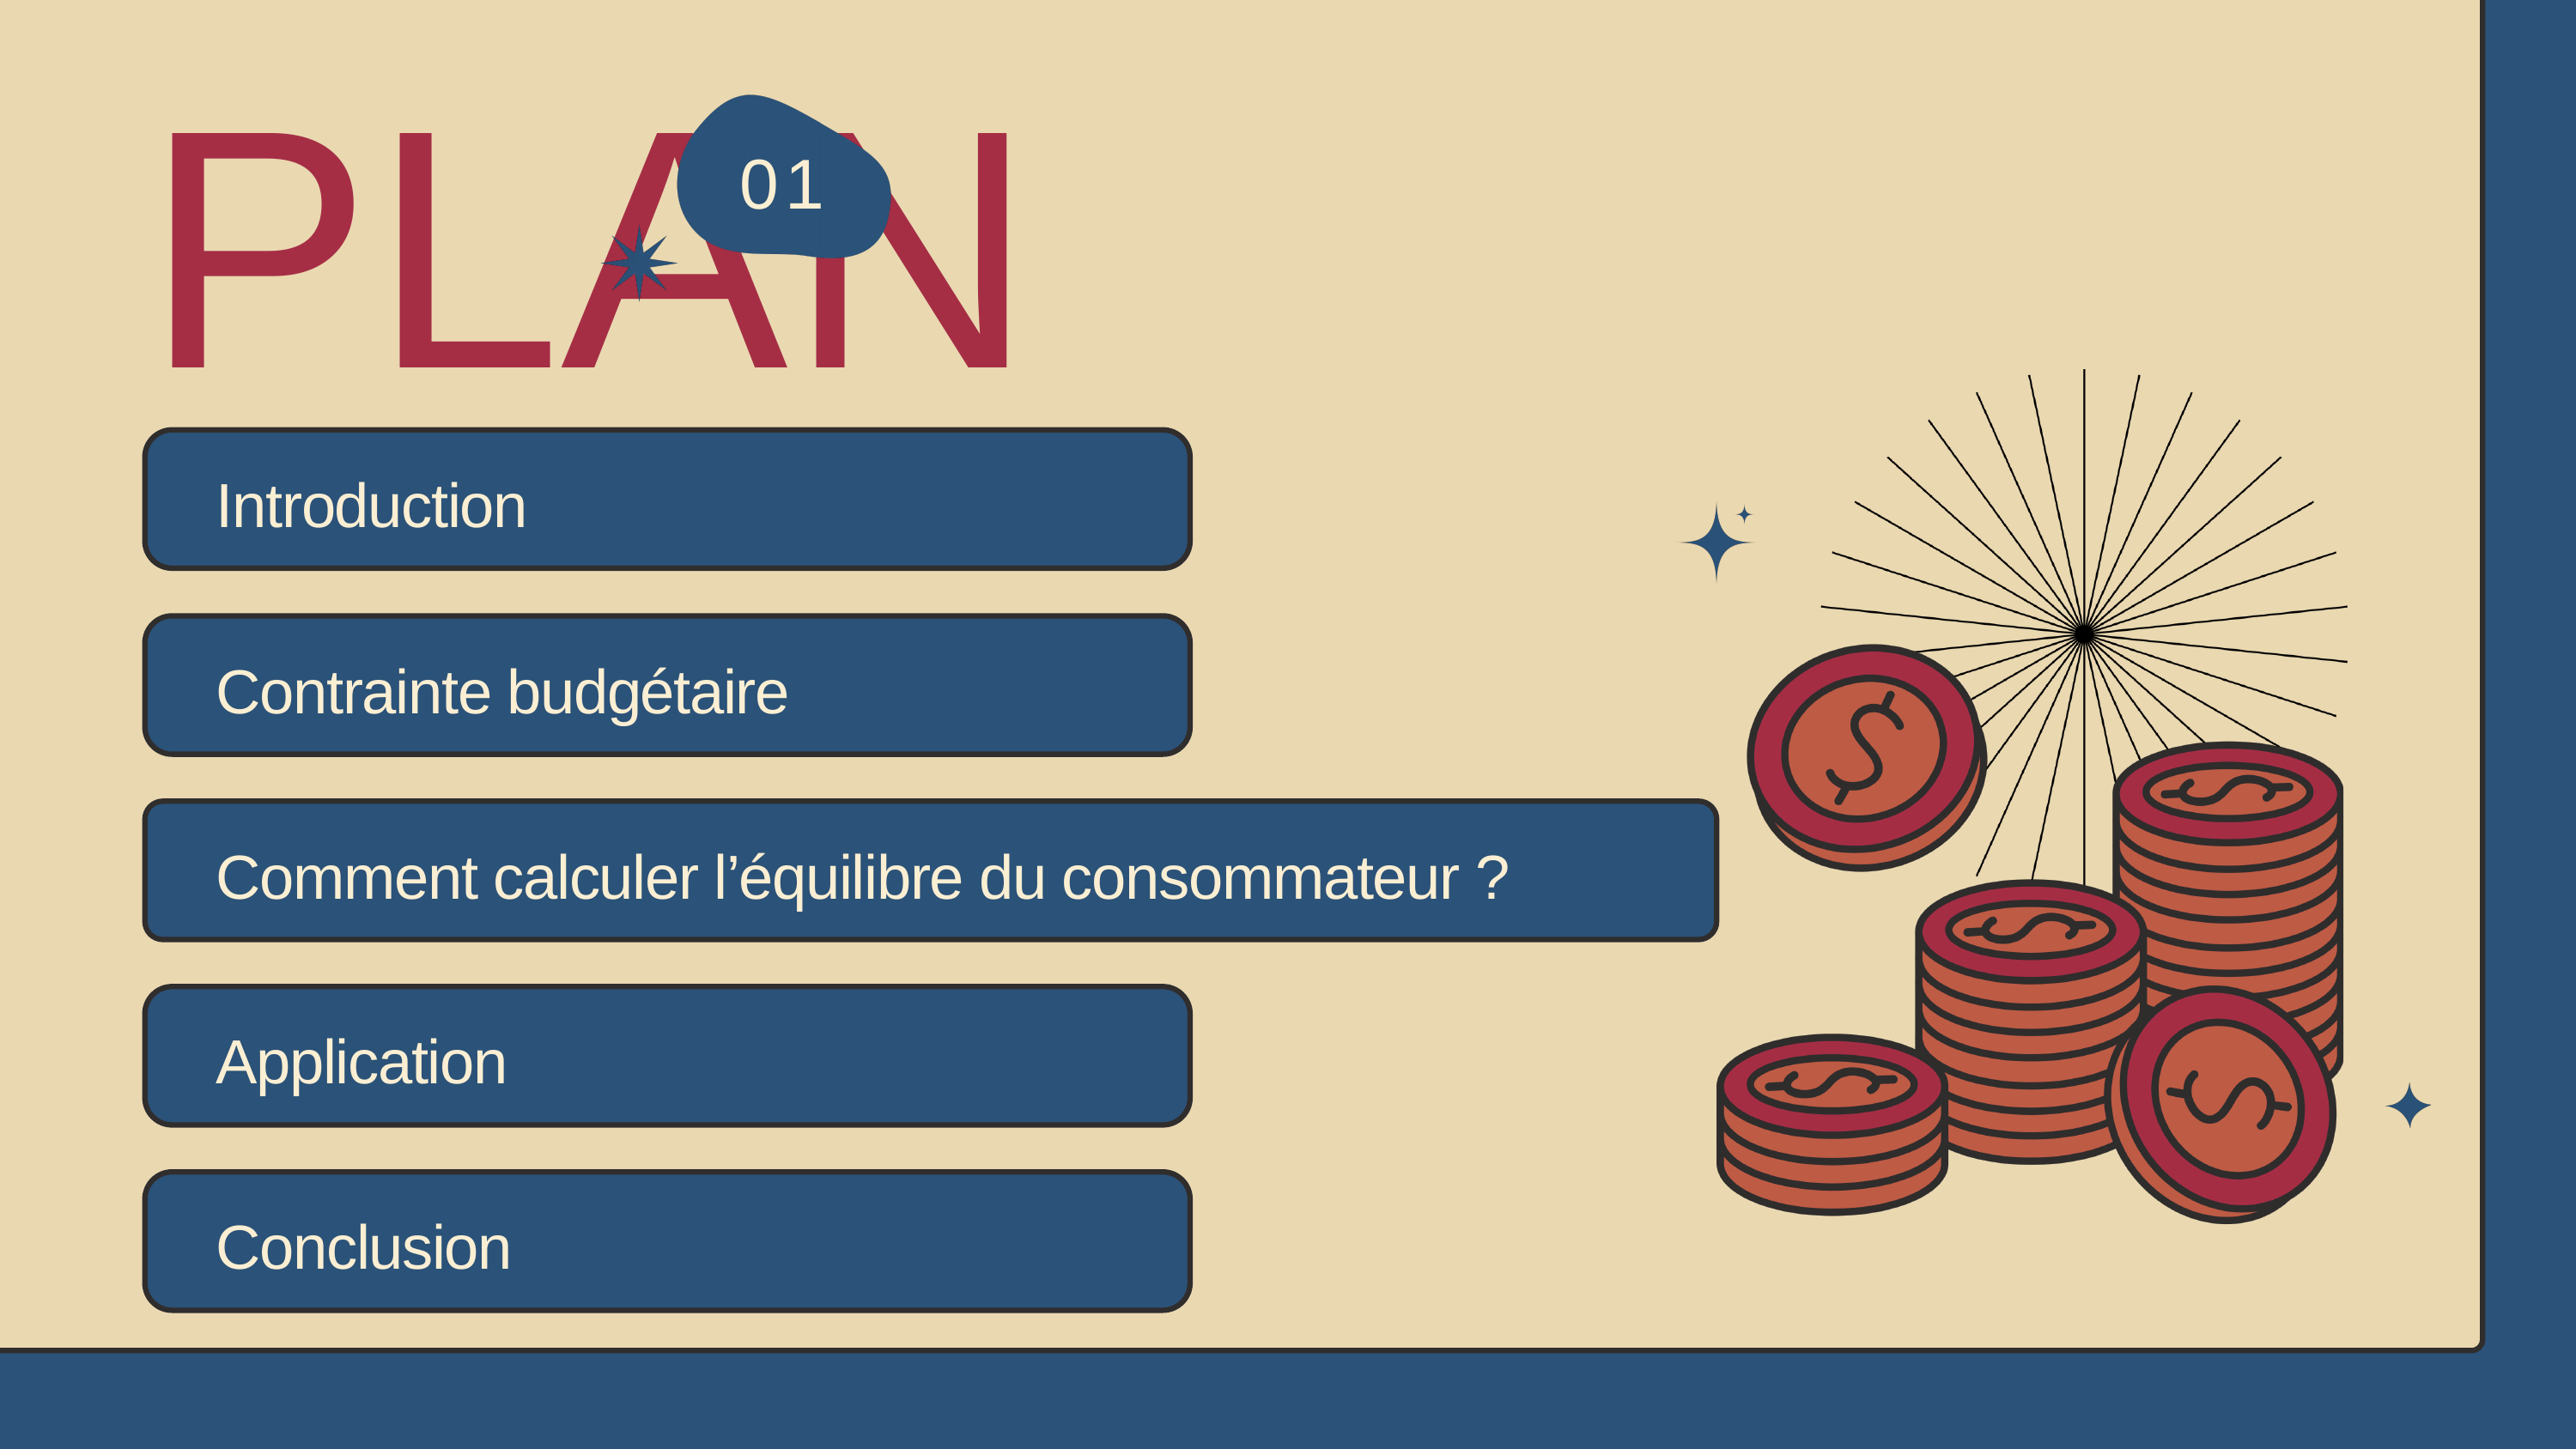

01
PLAN

Introduction

Contrainte budgétaire

Comment calculer l’équilibre du consommateur ?

Application

Conclusion